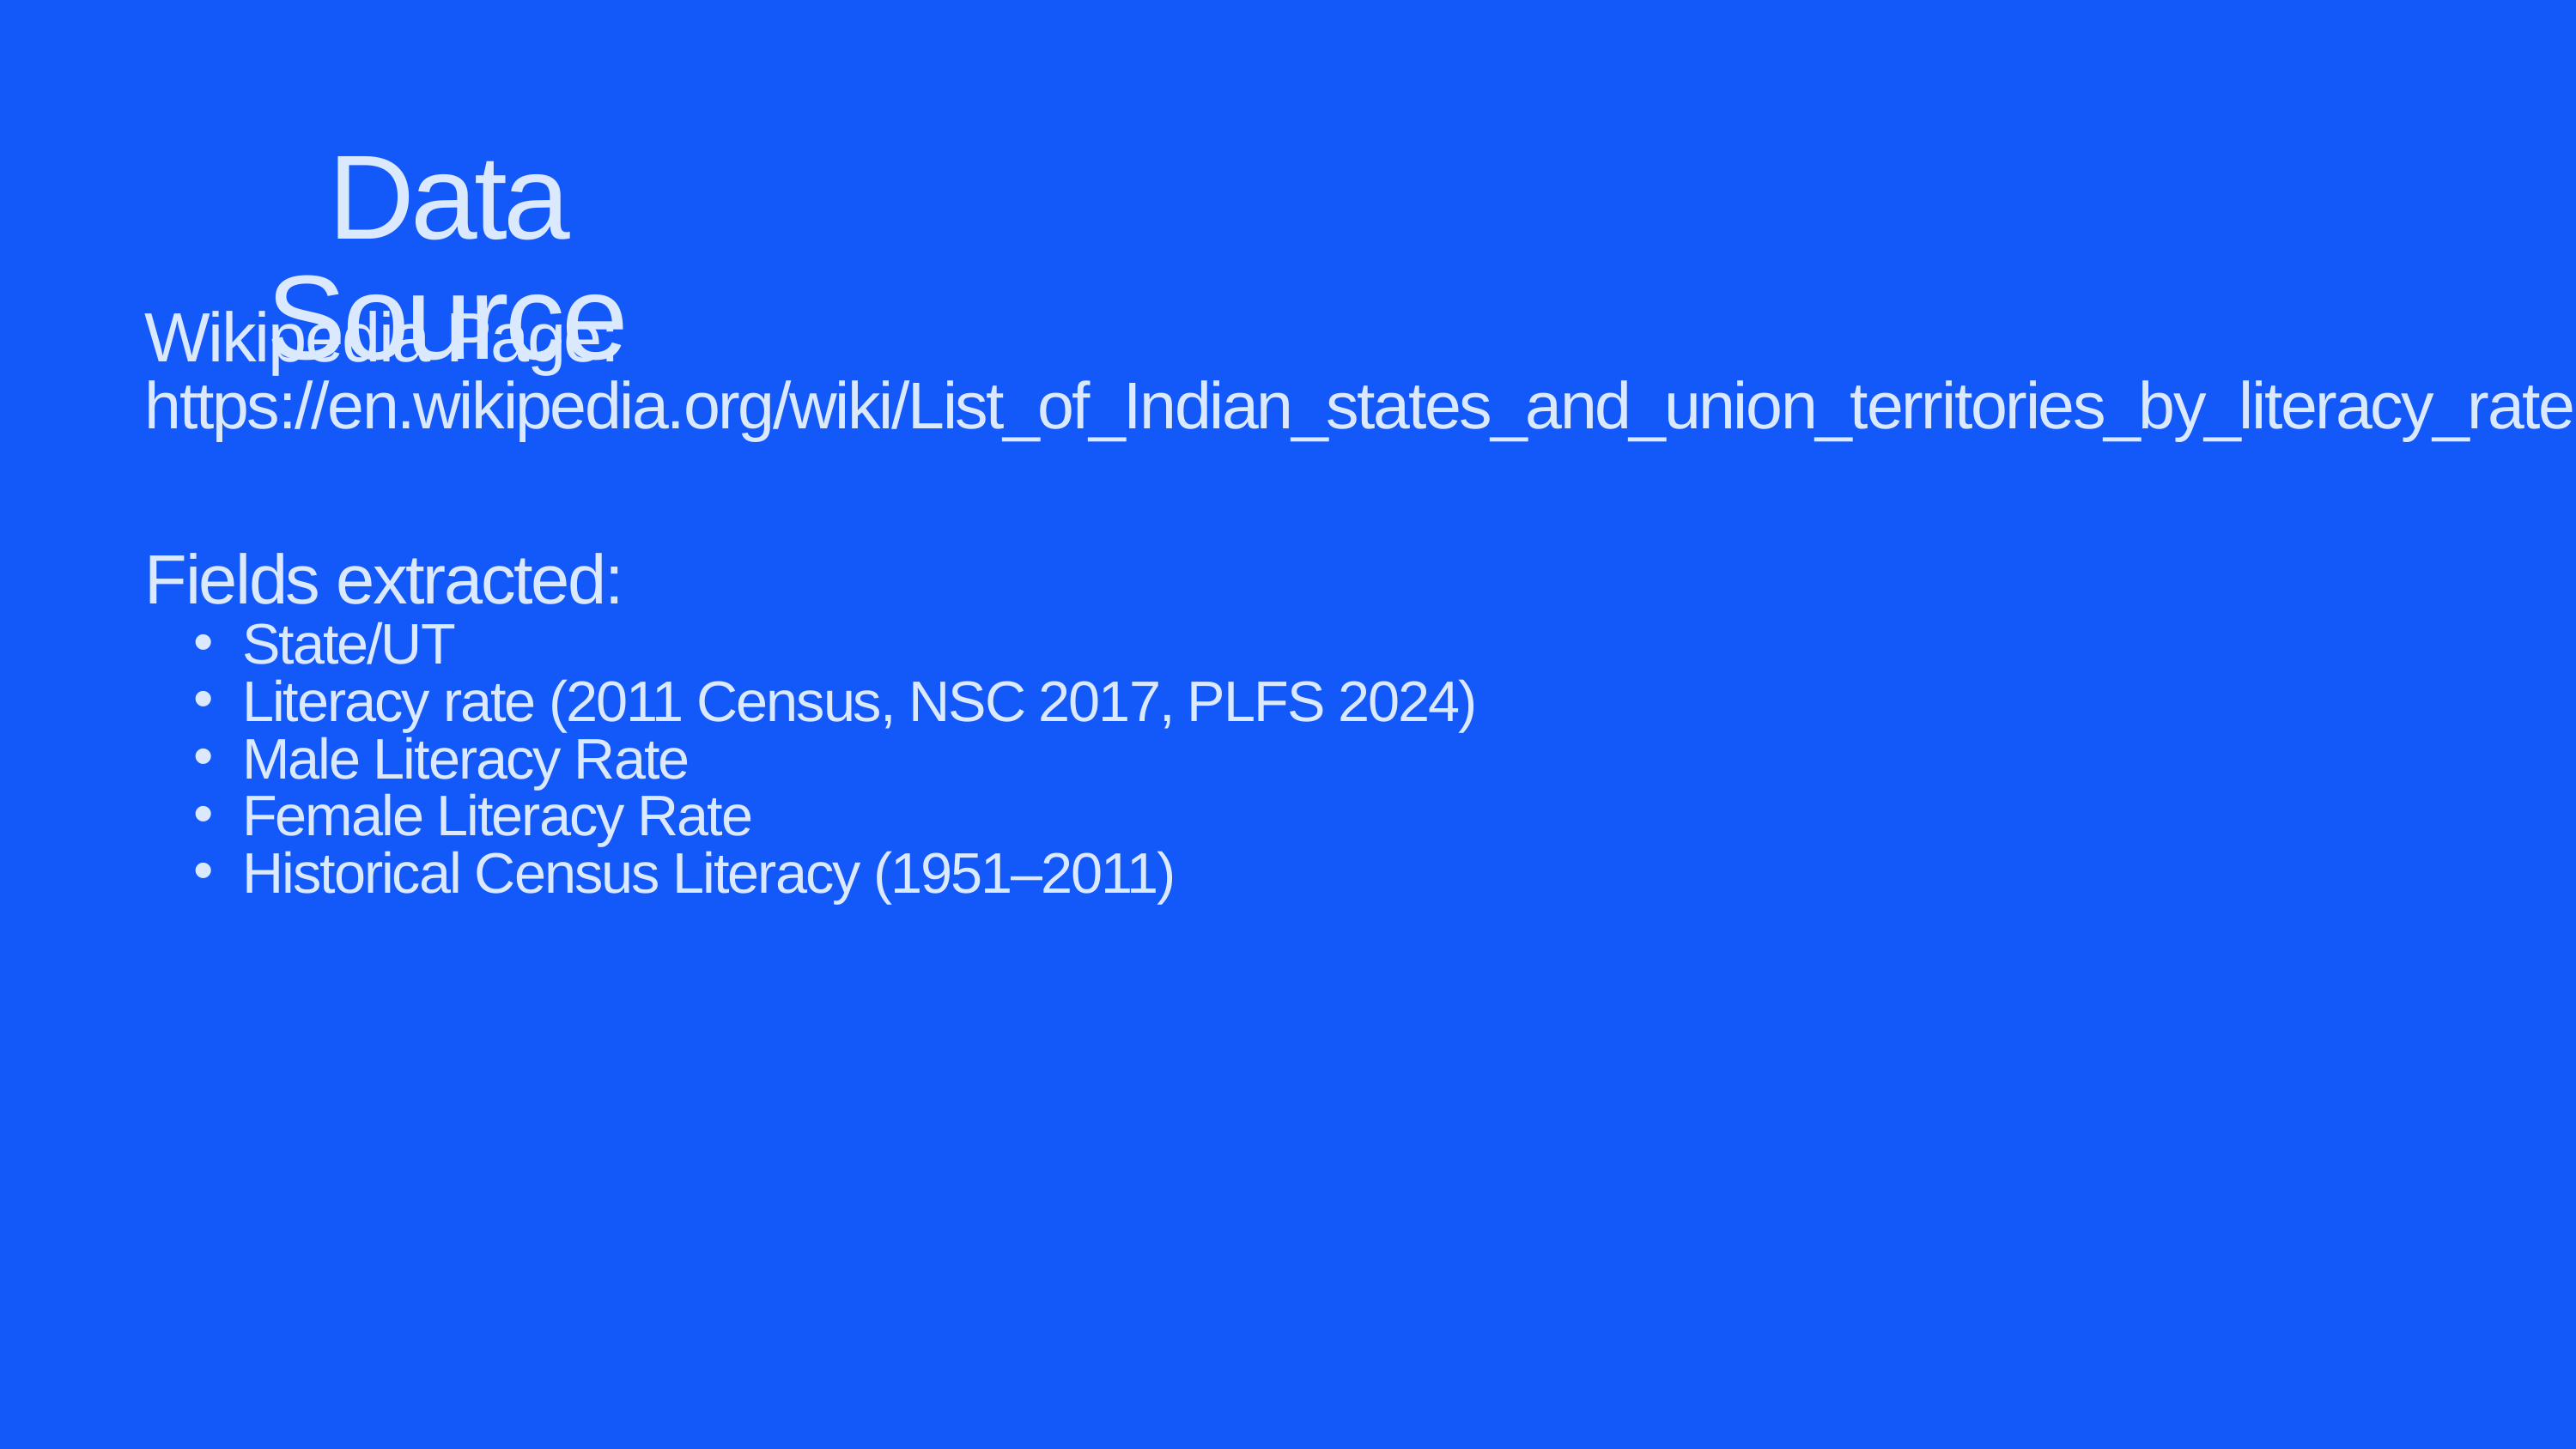

Data Source
Wikipedia Page:
https://en.wikipedia.org/wiki/List_of_Indian_states_and_union_territories_by_literacy_rate
Fields extracted:
State/UT
Literacy rate (2011 Census, NSC 2017, PLFS 2024)
Male Literacy Rate
Female Literacy Rate
Historical Census Literacy (1951–2011)